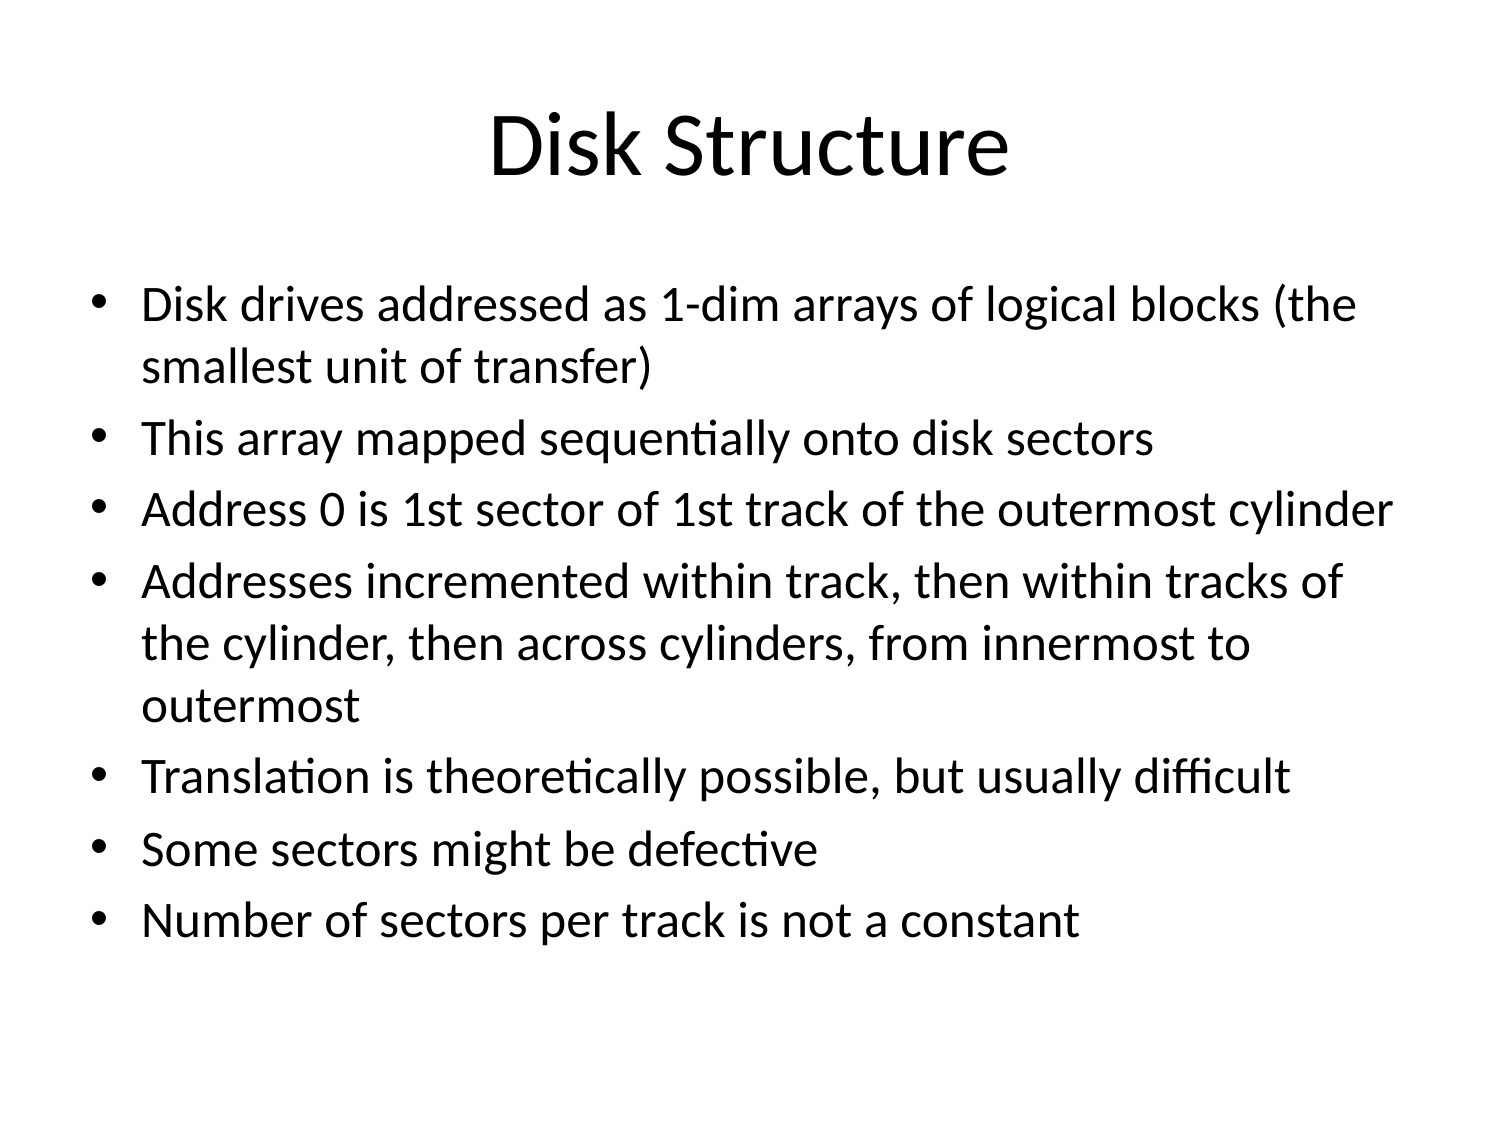

# Disk Structure
Disk drives addressed as 1-dim arrays of logical blocks (the smallest unit of transfer)
This array mapped sequentially onto disk sectors
Address 0 is 1st sector of 1st track of the outermost cylinder
Addresses incremented within track, then within tracks of the cylinder, then across cylinders, from innermost to outermost
Translation is theoretically possible, but usually difficult
Some sectors might be defective
Number of sectors per track is not a constant